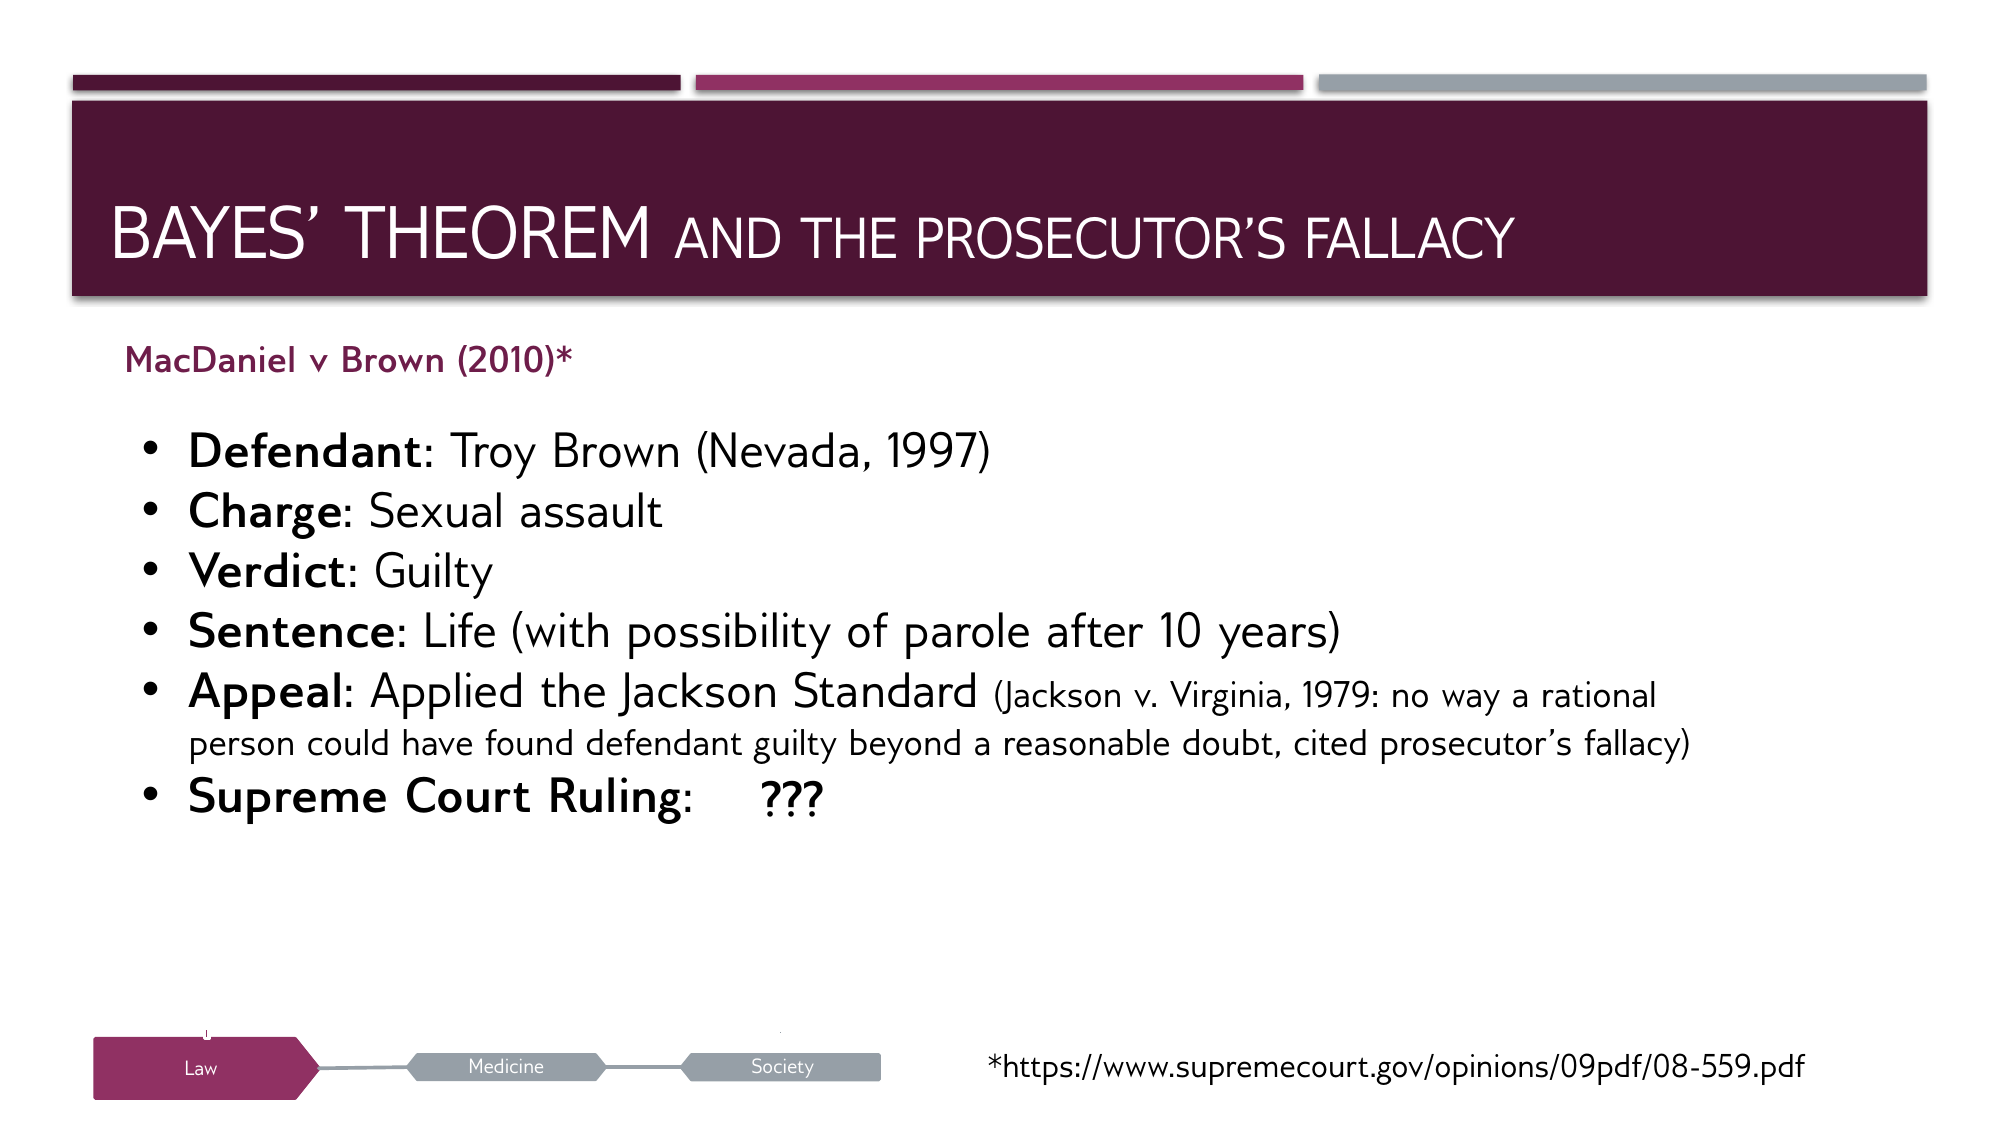

# BAYES’ THEOREM and the Prosecutor’s fallacy
MacDaniel v Brown (2010)*
Defendant: Troy Brown (Nevada, 1997)
Charge: Sexual assault
Verdict: Guilty
Sentence: Life (with possibility of parole after 10 years)
Appeal: Applied the Jackson Standard (Jackson v. Virginia, 1979: no way a rational person could have found defendant guilty beyond a reasonable doubt, cited prosecutor’s fallacy)
Supreme Court Ruling:
???
Law
Medicine
Society
*https://www.supremecourt.gov/opinions/09pdf/08-559.pdf